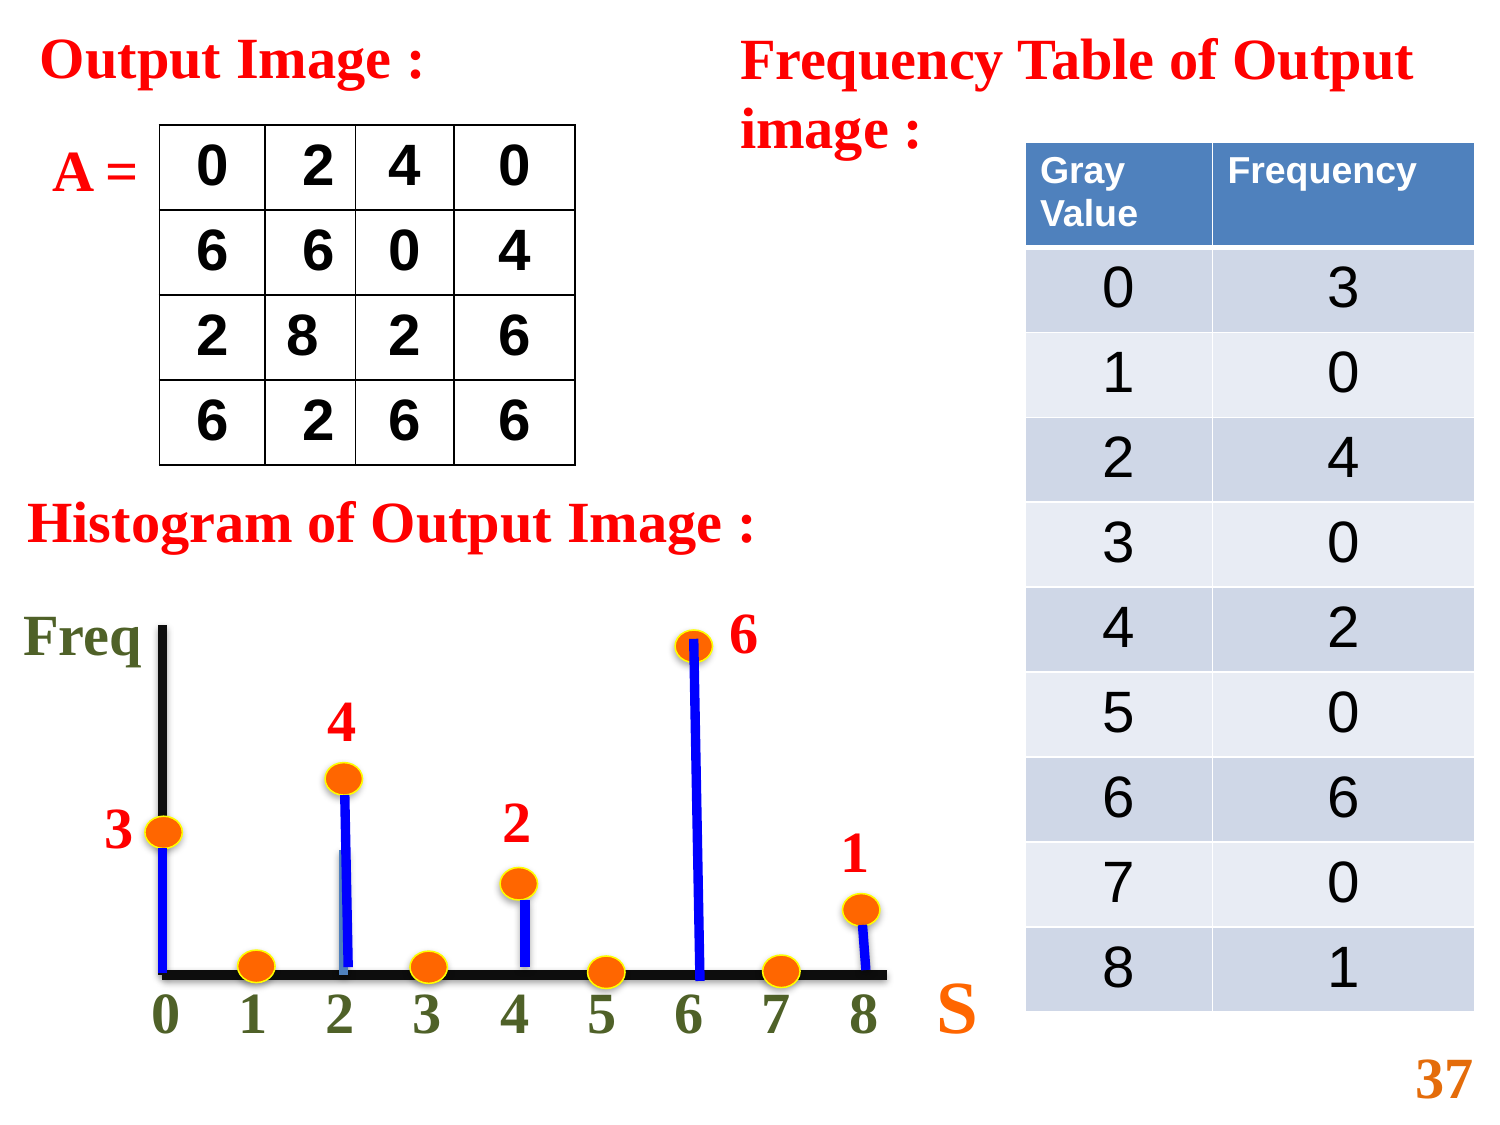

| 0 | 2 | 4 | 0 |
| --- | --- | --- | --- |
| 6 | 6 | 0 | 4 |
| 2 | 8 | 2 | 6 |
| 6 | 2 | 6 | 6 |
Output Image :
Frequency Table of Output image :
A =
| 0 | 2 | 4 | 0 |
| --- | --- | --- | --- |
| 6 | 6 | 0 | 4 |
| 2 | 8 | 2 | 6 |
| 6 | 2 | 6 | 6 |
| Gray Value | Frequency |
| --- | --- |
| 0 | 3 |
| 1 | 0 |
| 2 | 4 |
| 3 | 0 |
| 4 | 2 |
| 5 | 0 |
| 6 | 6 |
| 7 | 0 |
| 8 | 1 |
Histogram of Output Image :
6
Freq

4

2
3
1

0    1    2    3    4    5    6    7    8    S

37